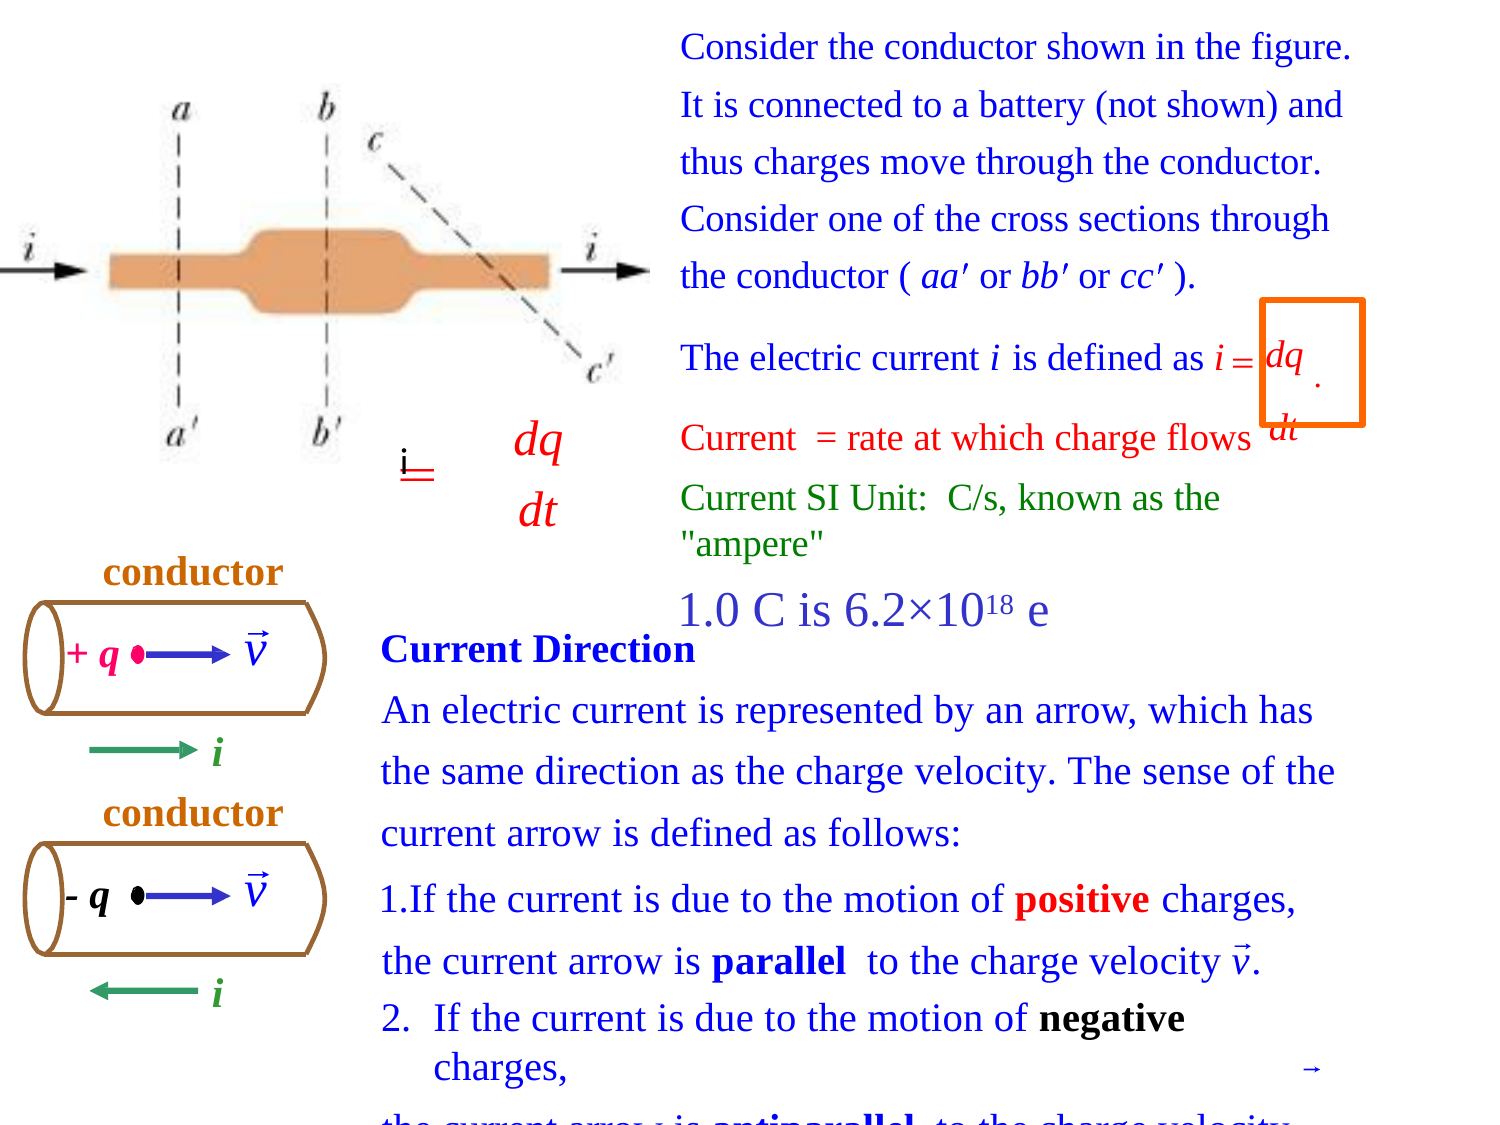

Consider the conductor shown in the figure. It is connected to a battery (not shown) and thus charges move through the conductor. Consider one of the cross sections through the conductor ( aa  or bb  or cc  ).

The electric current i is defined as i

Current  = rate at which charge flows

dq .
dt

dq dt
|  |  |  |
| --- | --- | --- |
| i |  |  |
i
Current SI Unit:  C/s, known as the "ampere"

1.0 C is 6.2×1018 e
conductor

v
Current Direction
An electric current is represented by an arrow, which has the same direction as the charge velocity. The sense of the current arrow is defined as follows:
If the current is due to the motion of positive charges, the current arrow is parallel  to the charge velocity v.
If the current is due to the motion of negative charges,

the current arrow is antiparallel  to the charge velocity v.
+ q

i
conductor

v
- q

i